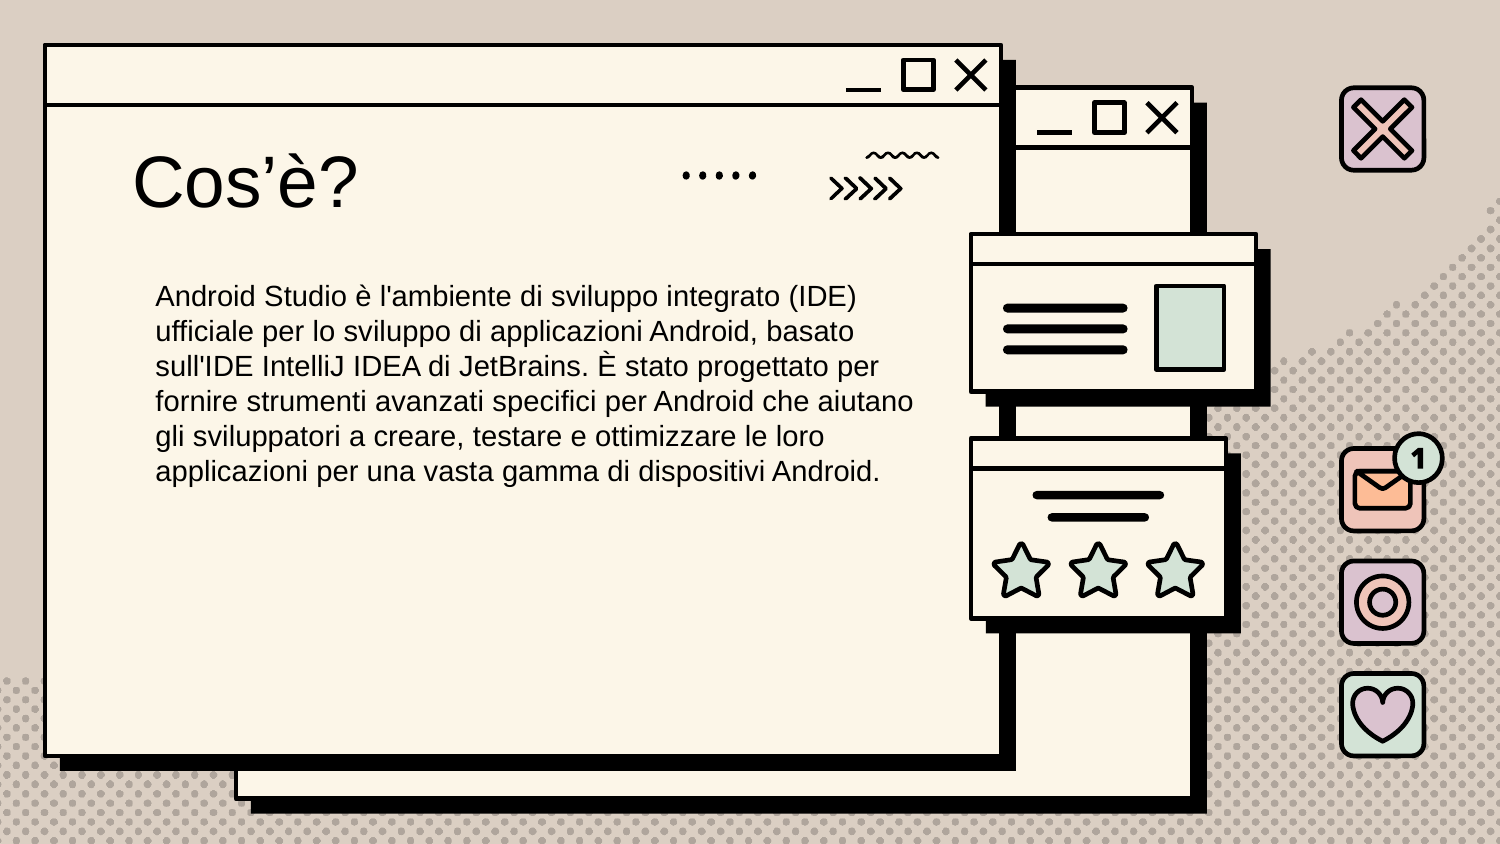

# Cos’è?

Android Studio è l'ambiente di sviluppo integrato (IDE) ufficiale per lo sviluppo di applicazioni Android, basato sull'IDE IntelliJ IDEA di JetBrains. È stato progettato per fornire strumenti avanzati specifici per Android che aiutano gli sviluppatori a creare, testare e ottimizzare le loro applicazioni per una vasta gamma di dispositivi Android.